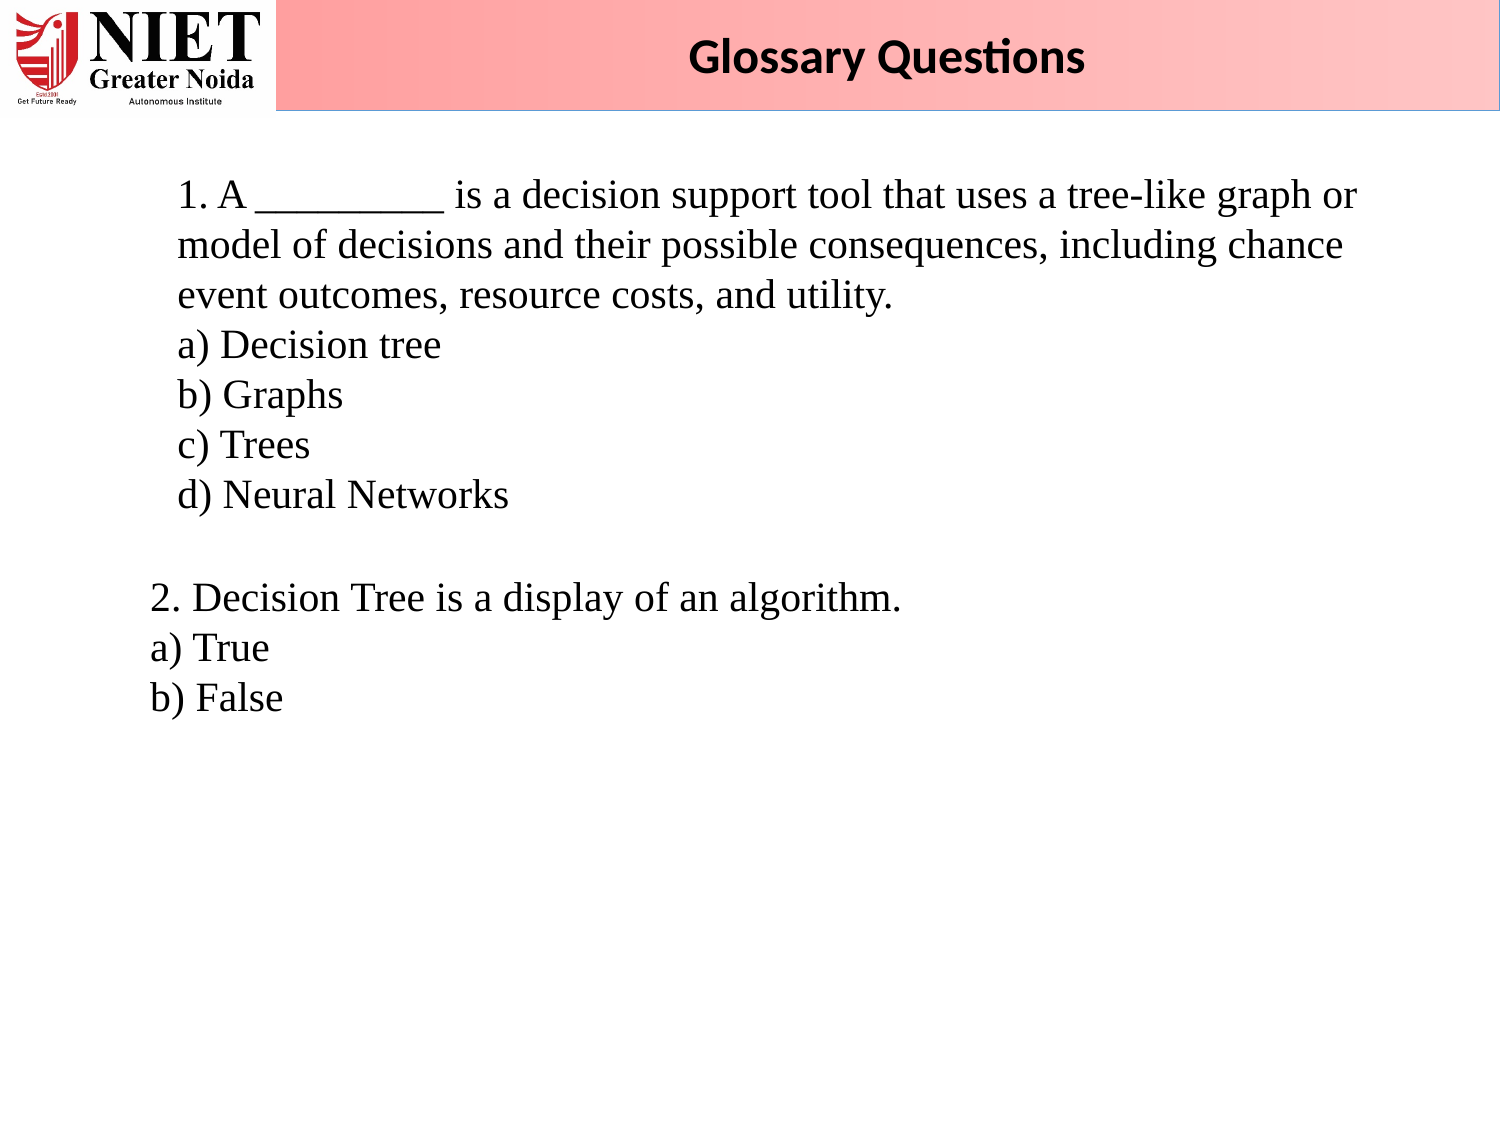

Glossary Questions
1. A _________ is a decision support tool that uses a tree-like graph or model of decisions and their possible consequences, including chance event outcomes, resource costs, and utility.
a) Decision tree
b) Graphs
c) Trees
d) Neural Networks
2. Decision Tree is a display of an algorithm.
a) True
b) False